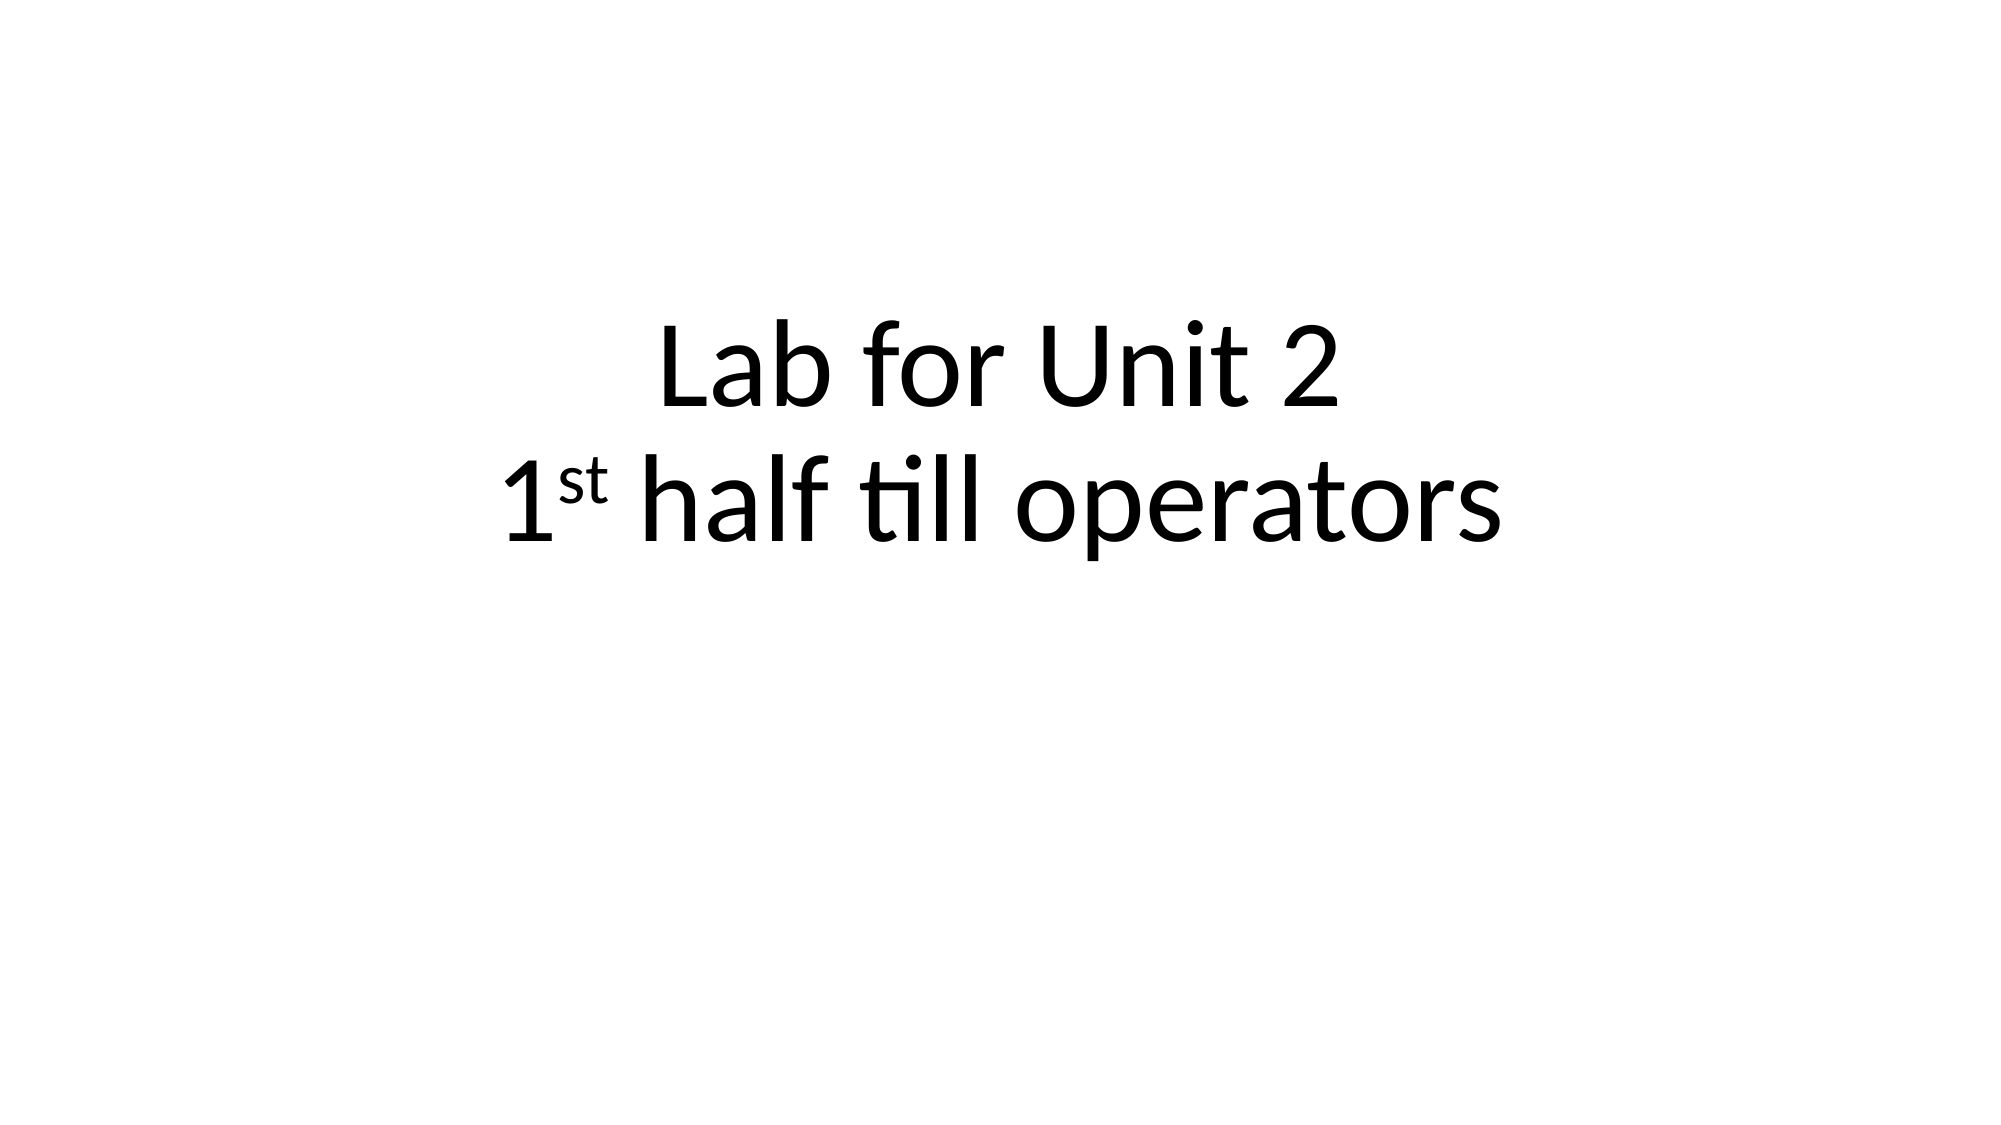

# Lab for Unit 2 1st half till operators